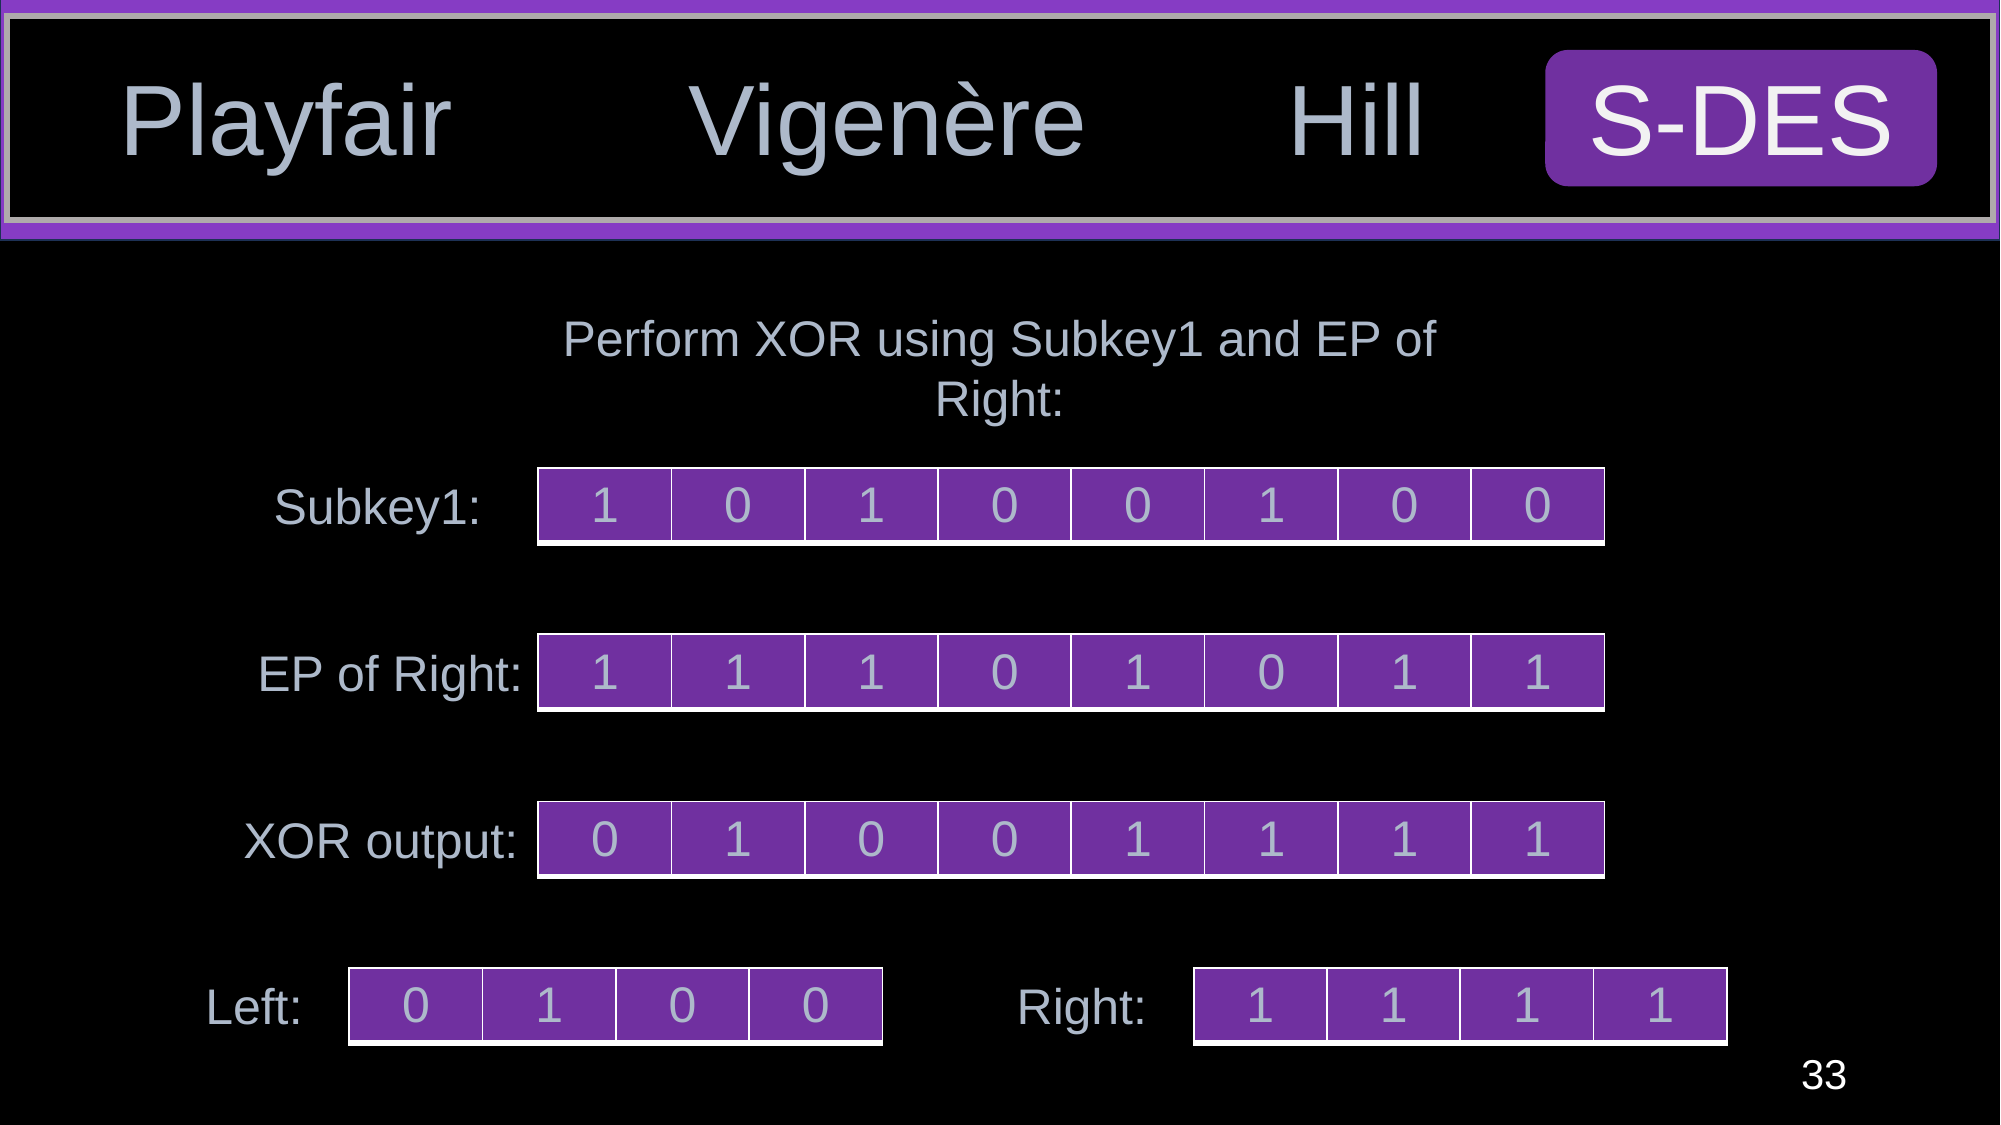

Playfair
Vigenère
Hill
S-DES

Perform XOR using Subkey1 and EP of Right:
Subkey1:
| 1 | 0 | 1 | 0 | 0 | 1 | 0 | 0 |
| --- | --- | --- | --- | --- | --- | --- | --- |
EP of Right:
| 1 | 1 | 1 | 0 | 1 | 0 | 1 | 1 |
| --- | --- | --- | --- | --- | --- | --- | --- |
XOR output:
| 0 | 1 | 0 | 0 | 1 | 1 | 1 | 1 |
| --- | --- | --- | --- | --- | --- | --- | --- |
Left:
Right:
| 0 | 1 | 0 | 0 |
| --- | --- | --- | --- |
| 1 | 1 | 1 | 1 |
| --- | --- | --- | --- |
33